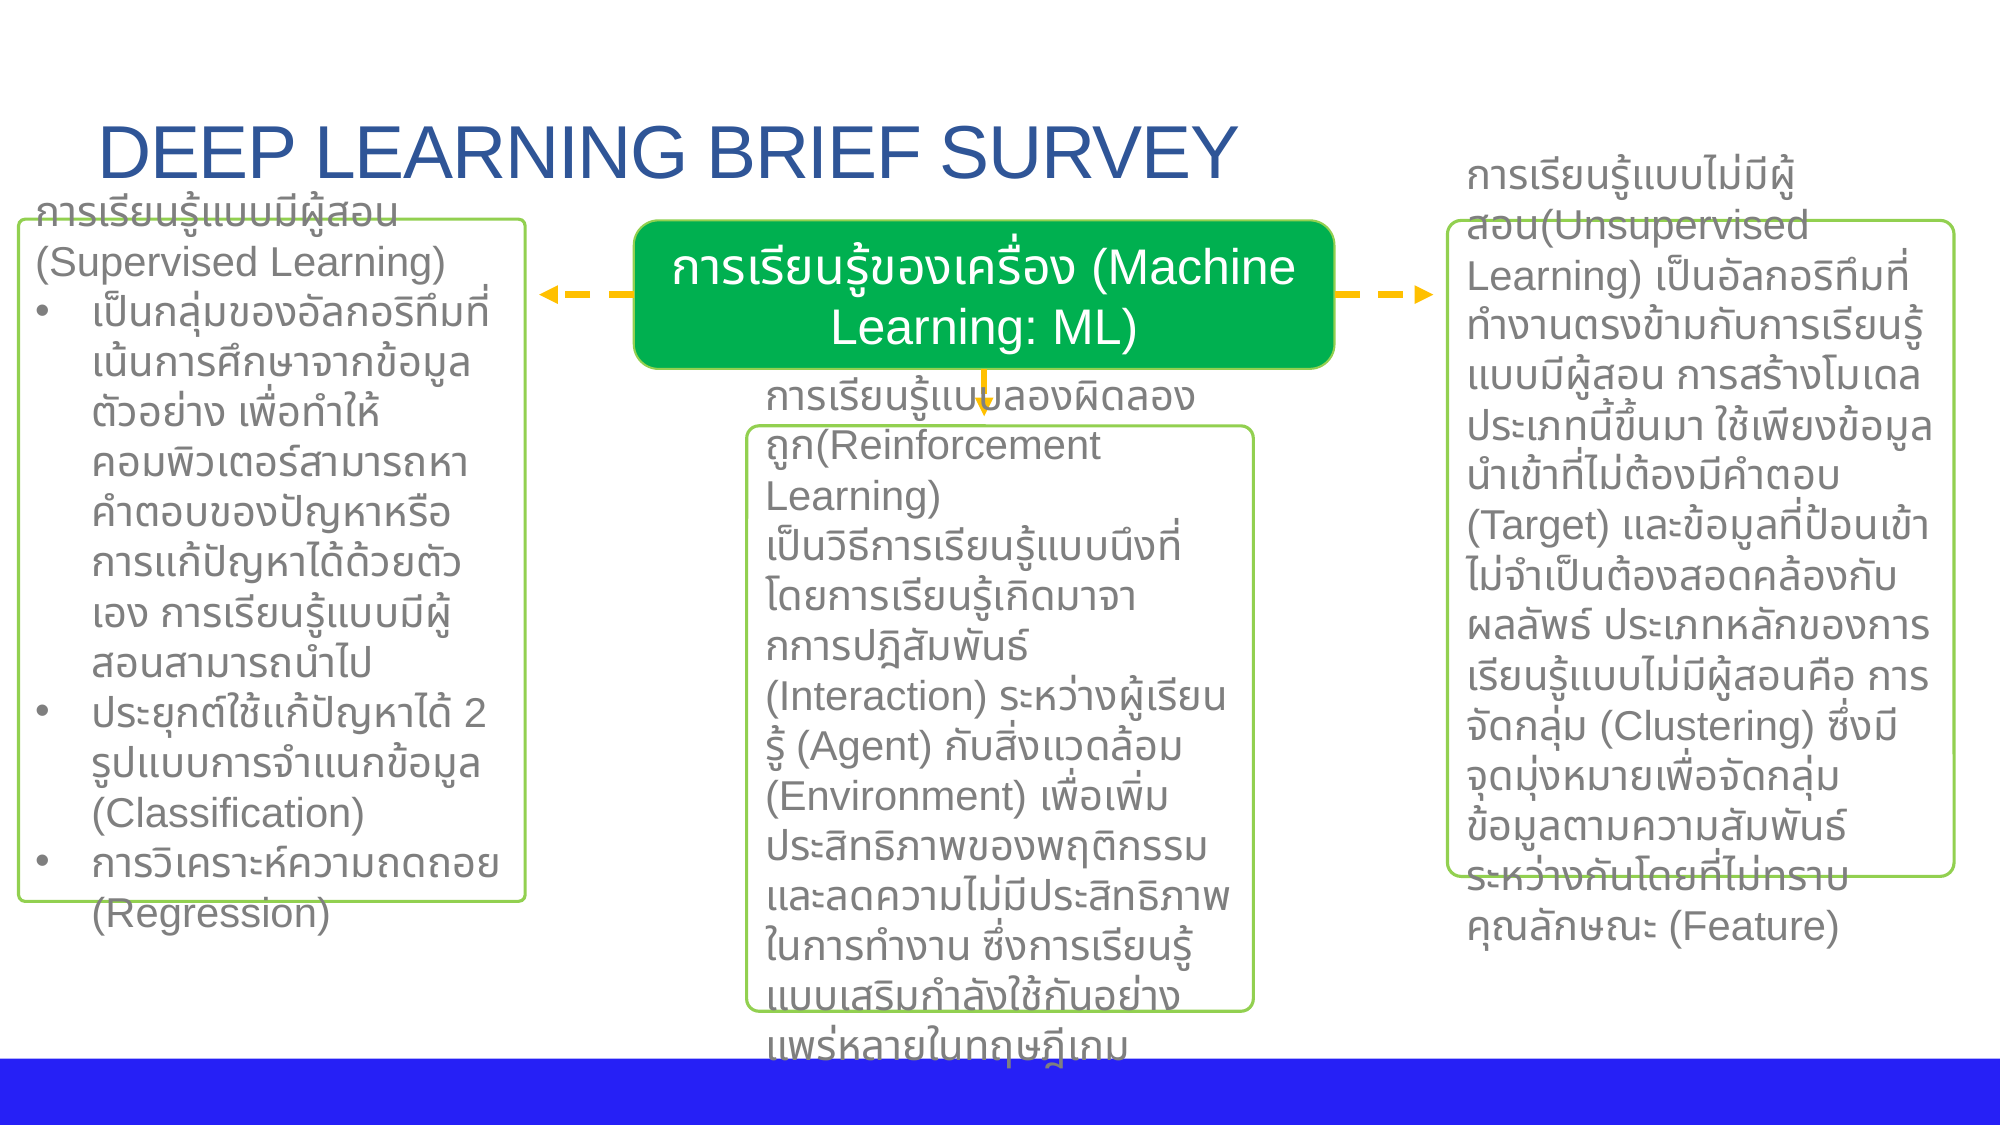

DEEP LEARNING BRIEF SURVEY
การเรียนรู้แบบมีผู้สอน (Supervised Learning)
เป็นกลุ่มของอัลกอริทึมที่เน้นการศึกษาจากข้อมูลตัวอย่าง เพื่อทำให้คอมพิวเตอร์สามารถหาคำตอบของปัญหาหรือการแก้ปัญหาได้ด้วยตัวเอง การเรียนรู้แบบมีผู้สอนสามารถนำไป
ประยุกต์ใช้แก้ปัญหาได้ 2 รูปแบบการจำแนกข้อมูล (Classification)
การวิเคราะห์ความถดถอย (Regression)
การเรียนรู้ของเครื่อง (Machine Learning: ML)
การเรียนรู้แบบไม่มีผู้สอน(Unsupervised Learning) เป็นอัลกอริทึมที่ทำงานตรงข้ามกับการเรียนรู้แบบมีผู้สอน การสร้างโมเดลประเภทนี้ขึ้นมา ใช้เพียงข้อมูลนำเข้าที่ไม่ต้องมีคำตอบ (Target) และข้อมูลที่ป้อนเข้าไม่จำเป็นต้องสอดคล้องกับผลลัพธ์ ประเภทหลักของการเรียนรู้แบบไม่มีผู้สอนคือ การจัดกลุ่ม (Clustering) ซึ่งมีจุดมุ่งหมายเพื่อจัดกลุ่มข้อมูลตามความสัมพันธ์ระหว่างกันโดยที่ไม่ทราบคุณลักษณะ (Feature)
การเรียนรู้แบบลองผิดลองถูก(Reinforcement Learning)
เป็นวิธีการเรียนรู้แบบนึงที่โดยการเรียนรู้เกิดมาจากการปฎิสัมพันธ์ (Interaction) ระหว่างผู้เรียนรู้ (Agent) กับสิ่งแวดล้อม (Environment) เพื่อเพิ่มประสิทธิภาพของพฤติกรรมและลดความไม่มีประสิทธิภาพในการทำงาน ซึ่งการเรียนรู้แบบเสริมกำลังใช้กันอย่างแพร่หลายในทฤษฎีเกม